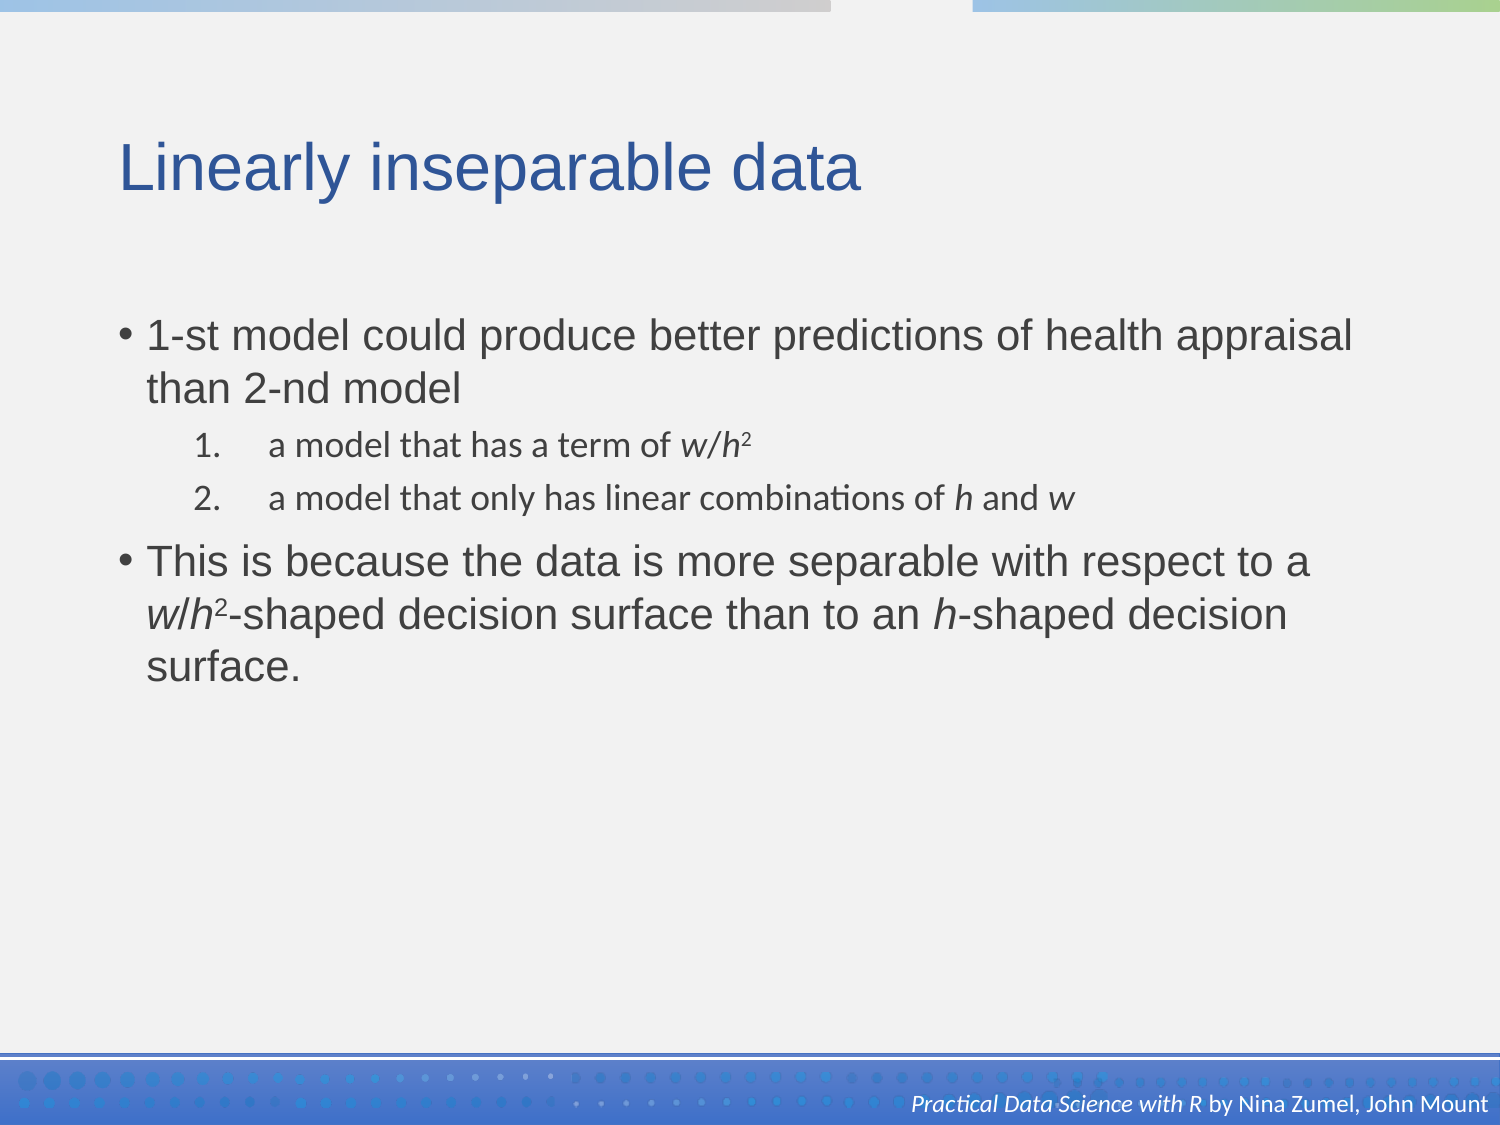

# Linearly inseparable data
1-st model could produce better predictions of health appraisal than 2-nd model
a model that has a term of w/h2
a model that only has linear combinations of h and w
This is because the data is more separable with respect to a w/h2-shaped decision surface than to an h-shaped decision surface.
Practical Data Science with R by Nina Zumel, John Mount